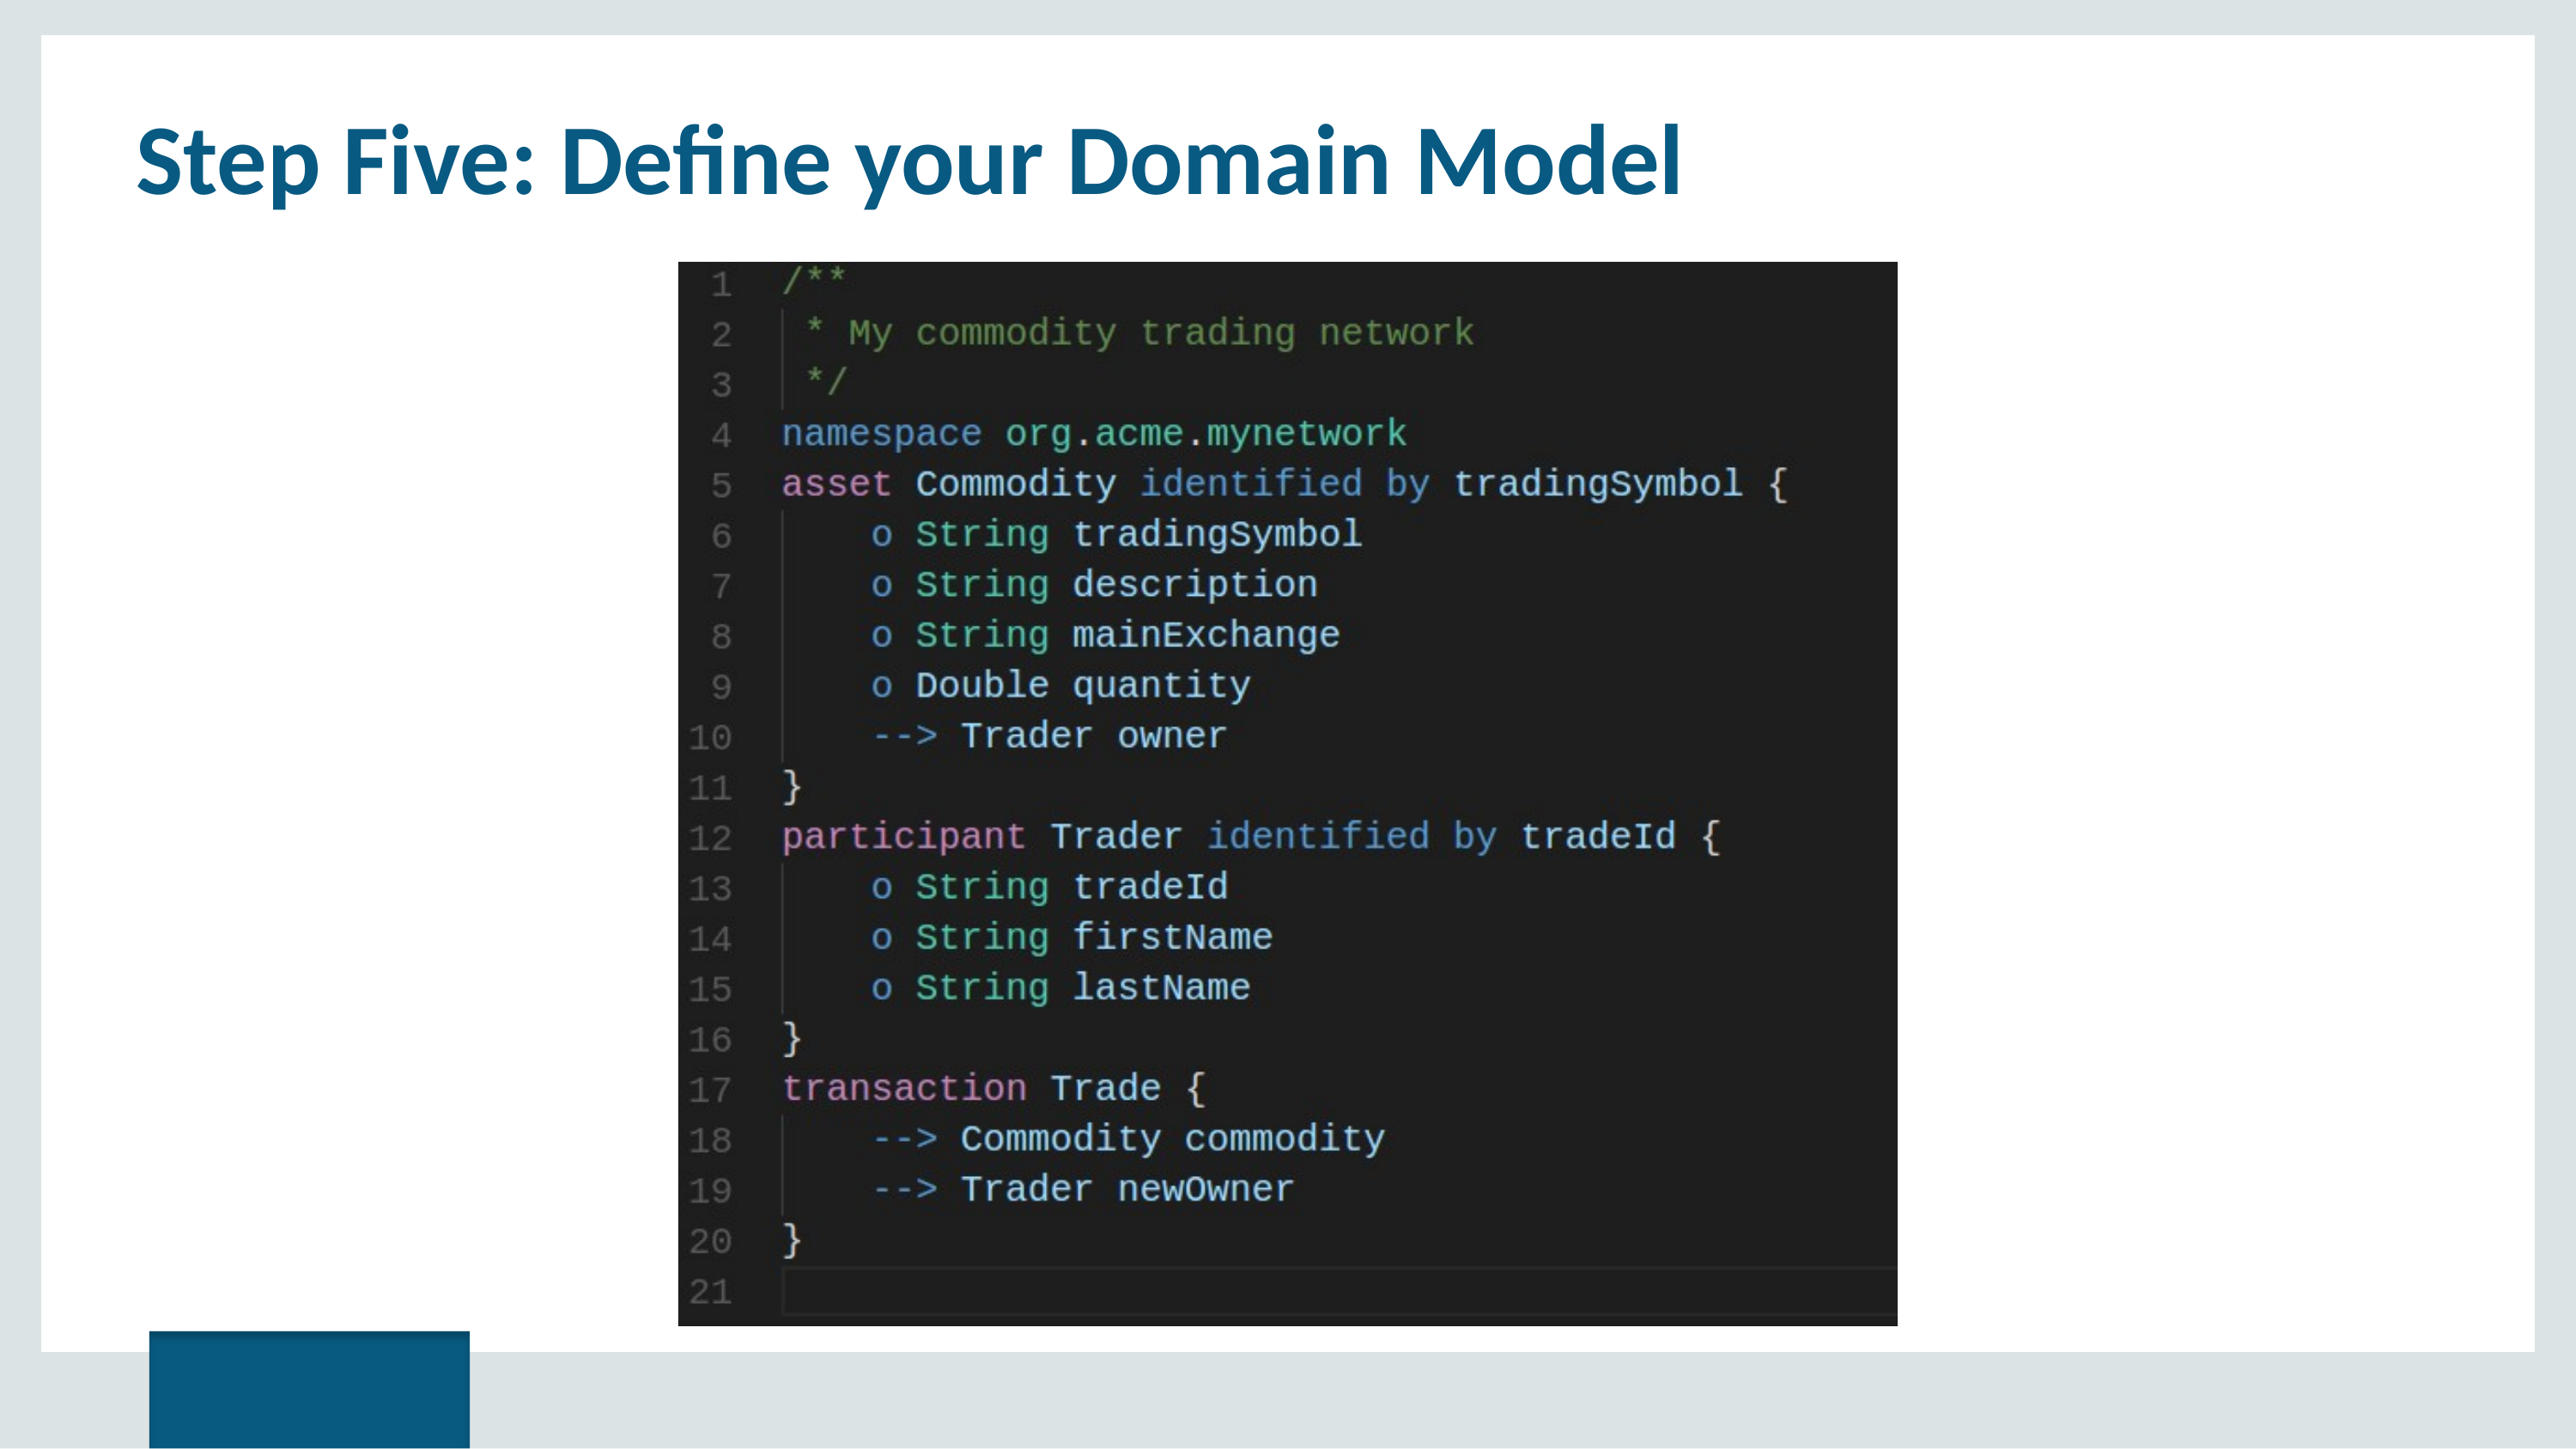

# Step Five: Define your Domain Model

Copyright © 2017, edureka and/or its affiliates. All rights reserved.